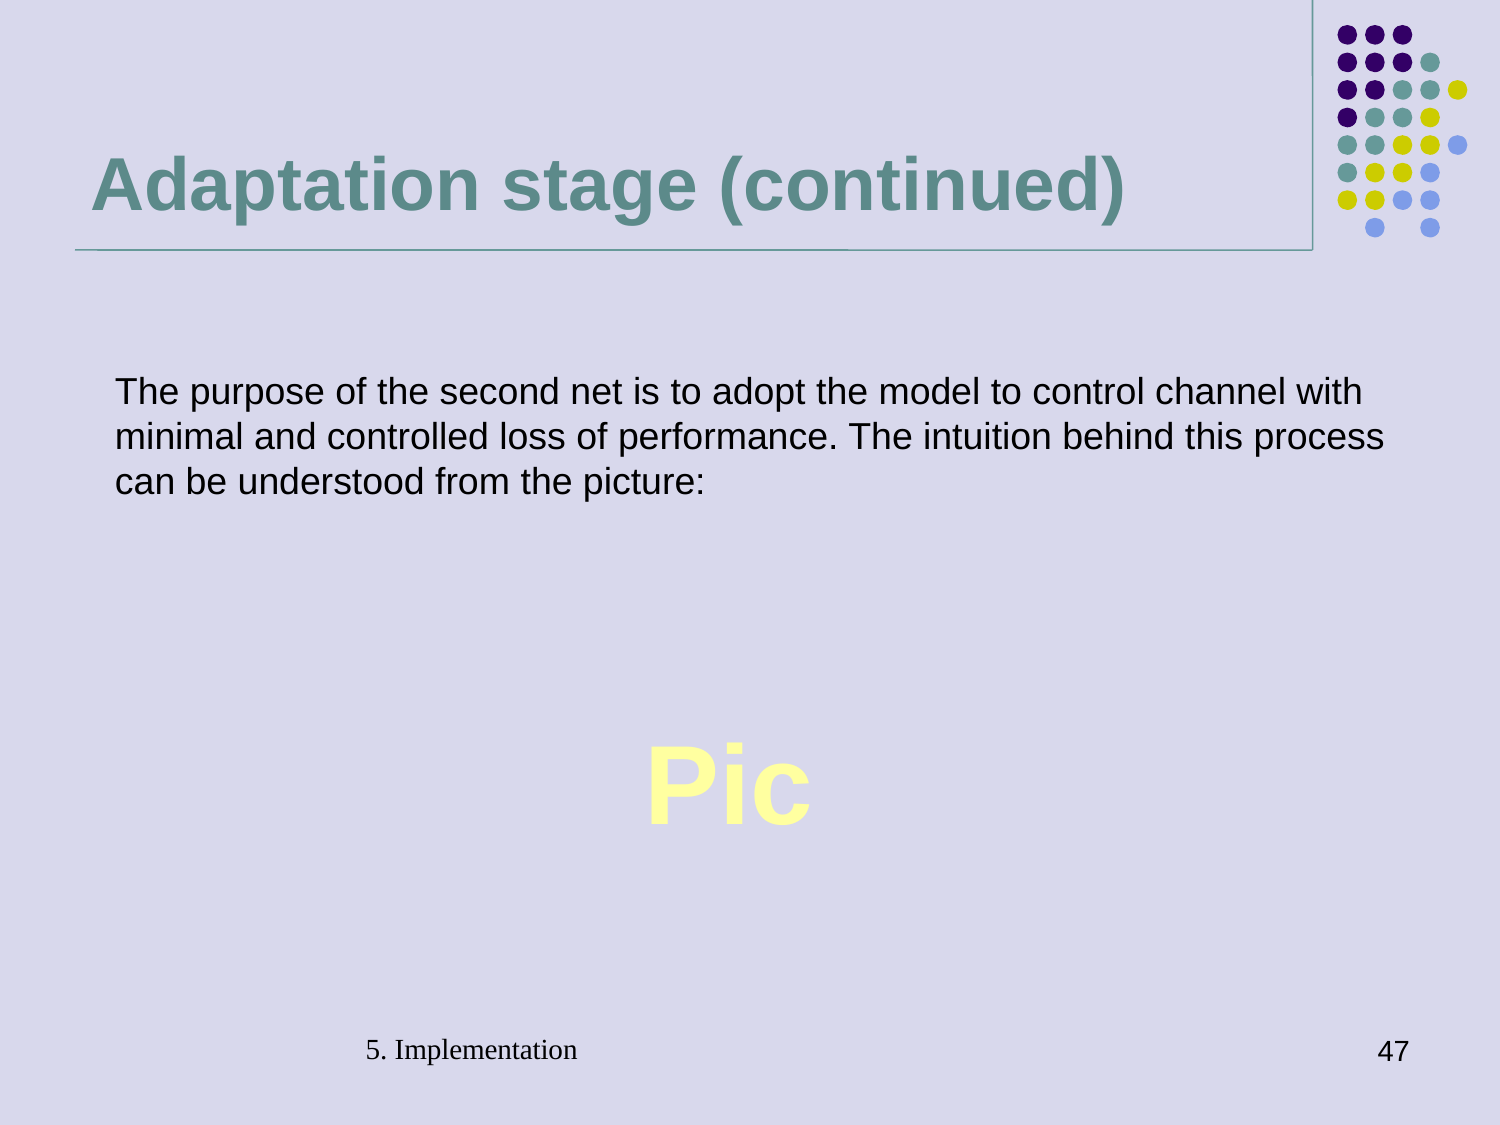

# Adaptation stage (continued)

The purpose of the second net is to adopt the model to control channel with minimal and controlled loss of performance. The intuition behind this process can be understood from the picture:
Pic
5. Implementation
47